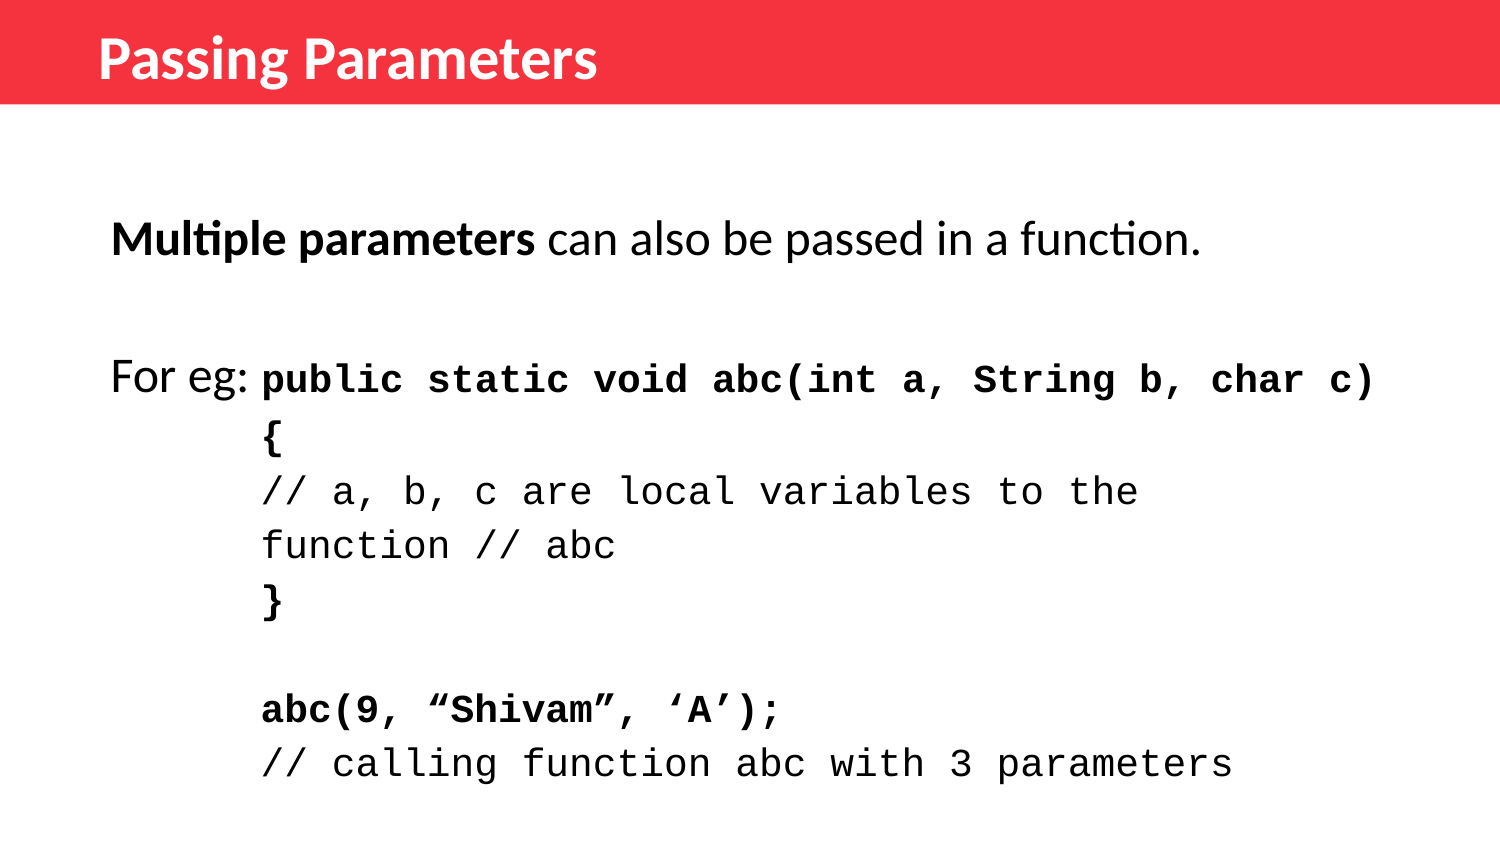

Passing Parameters

Multiple parameters can also be passed in a function.

For eg: public static void abc(int a, String b, char c)
{
// a, b, c are local variables to the function // abc
}

abc(9, “Shivam”, ‘A’);
// calling function abc with 3 parameters